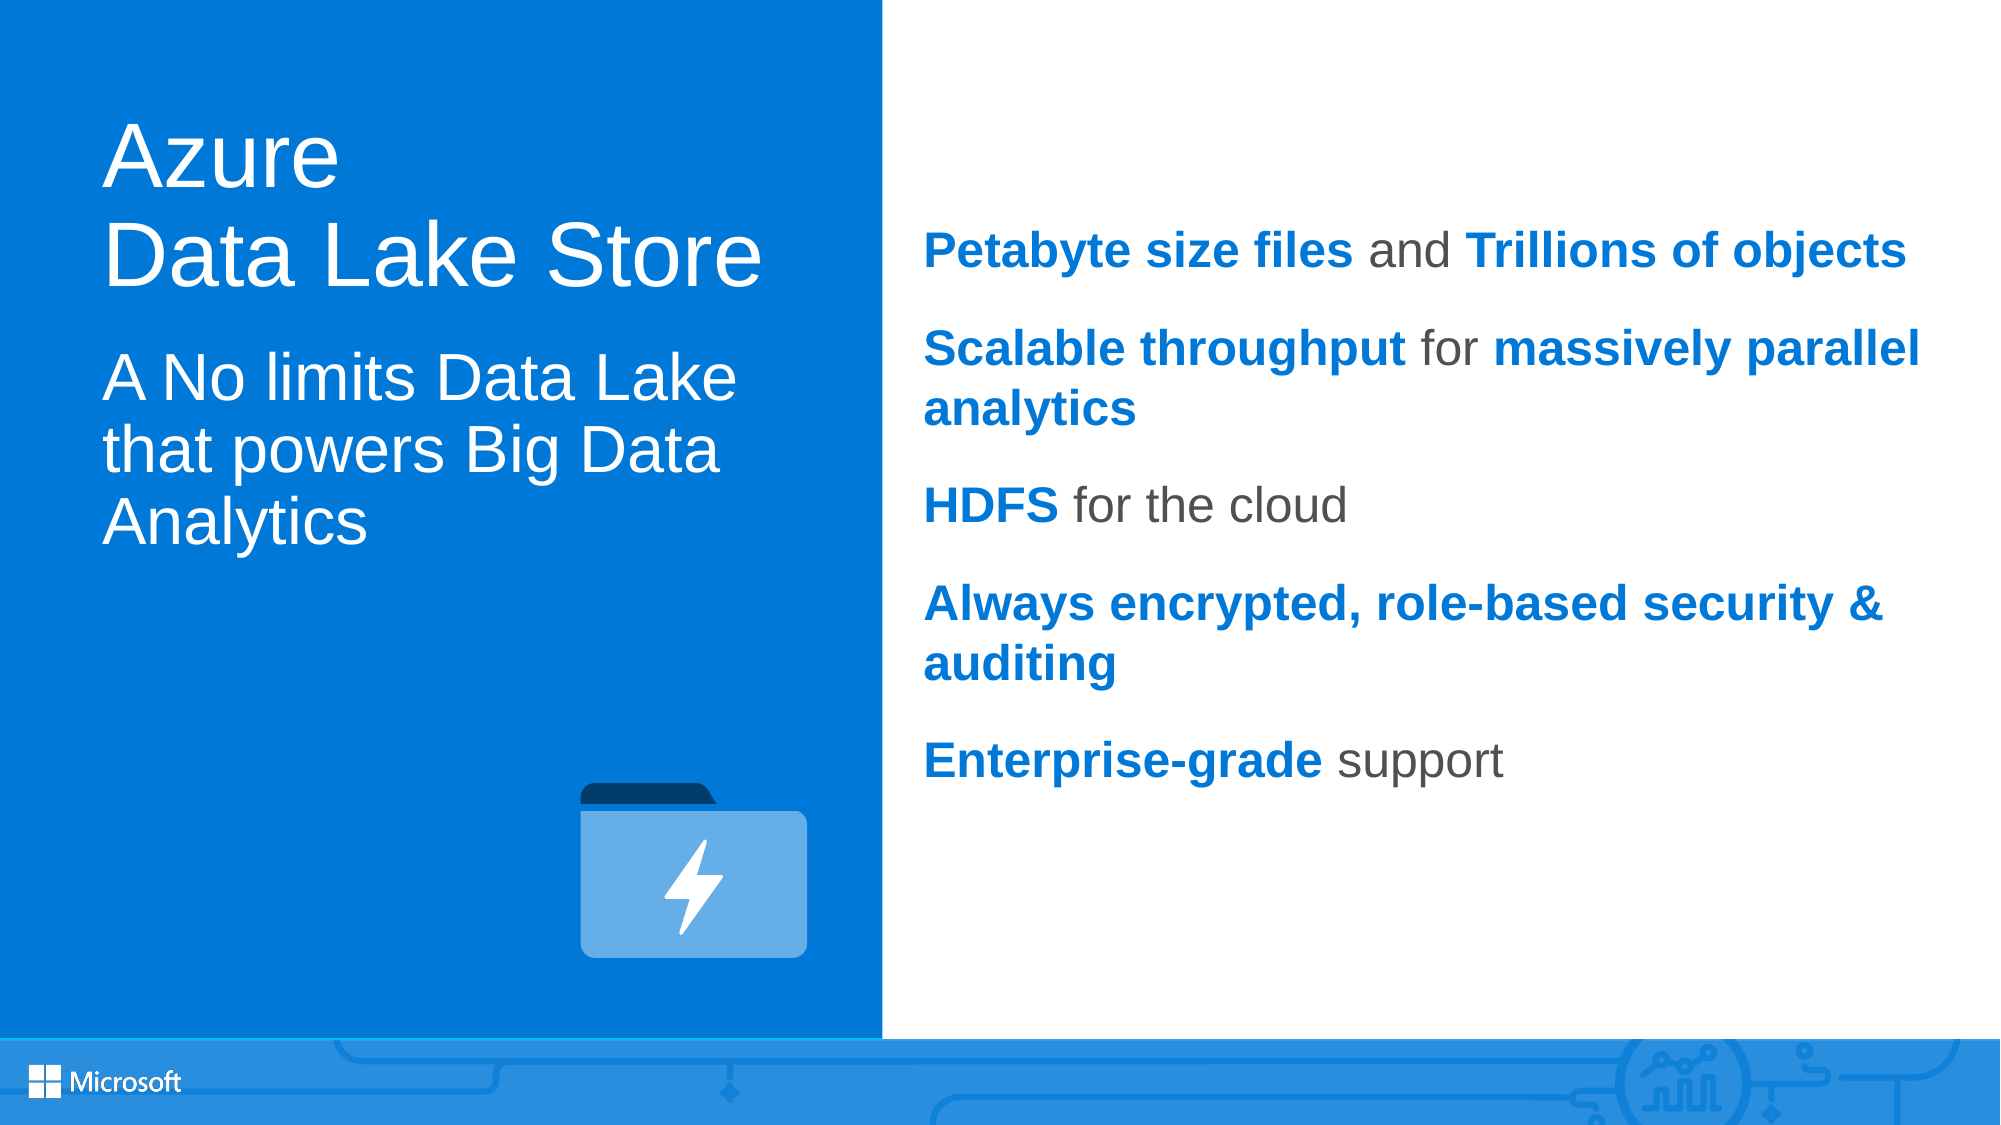

Azure
Data Lake Store
A No limits Data Lake that powers Big Data Analytics
Petabyte size files and Trillions of objects
Scalable throughput for massively parallel analytics
HDFS for the cloud
Always encrypted, role-based security & auditing
Enterprise-grade support